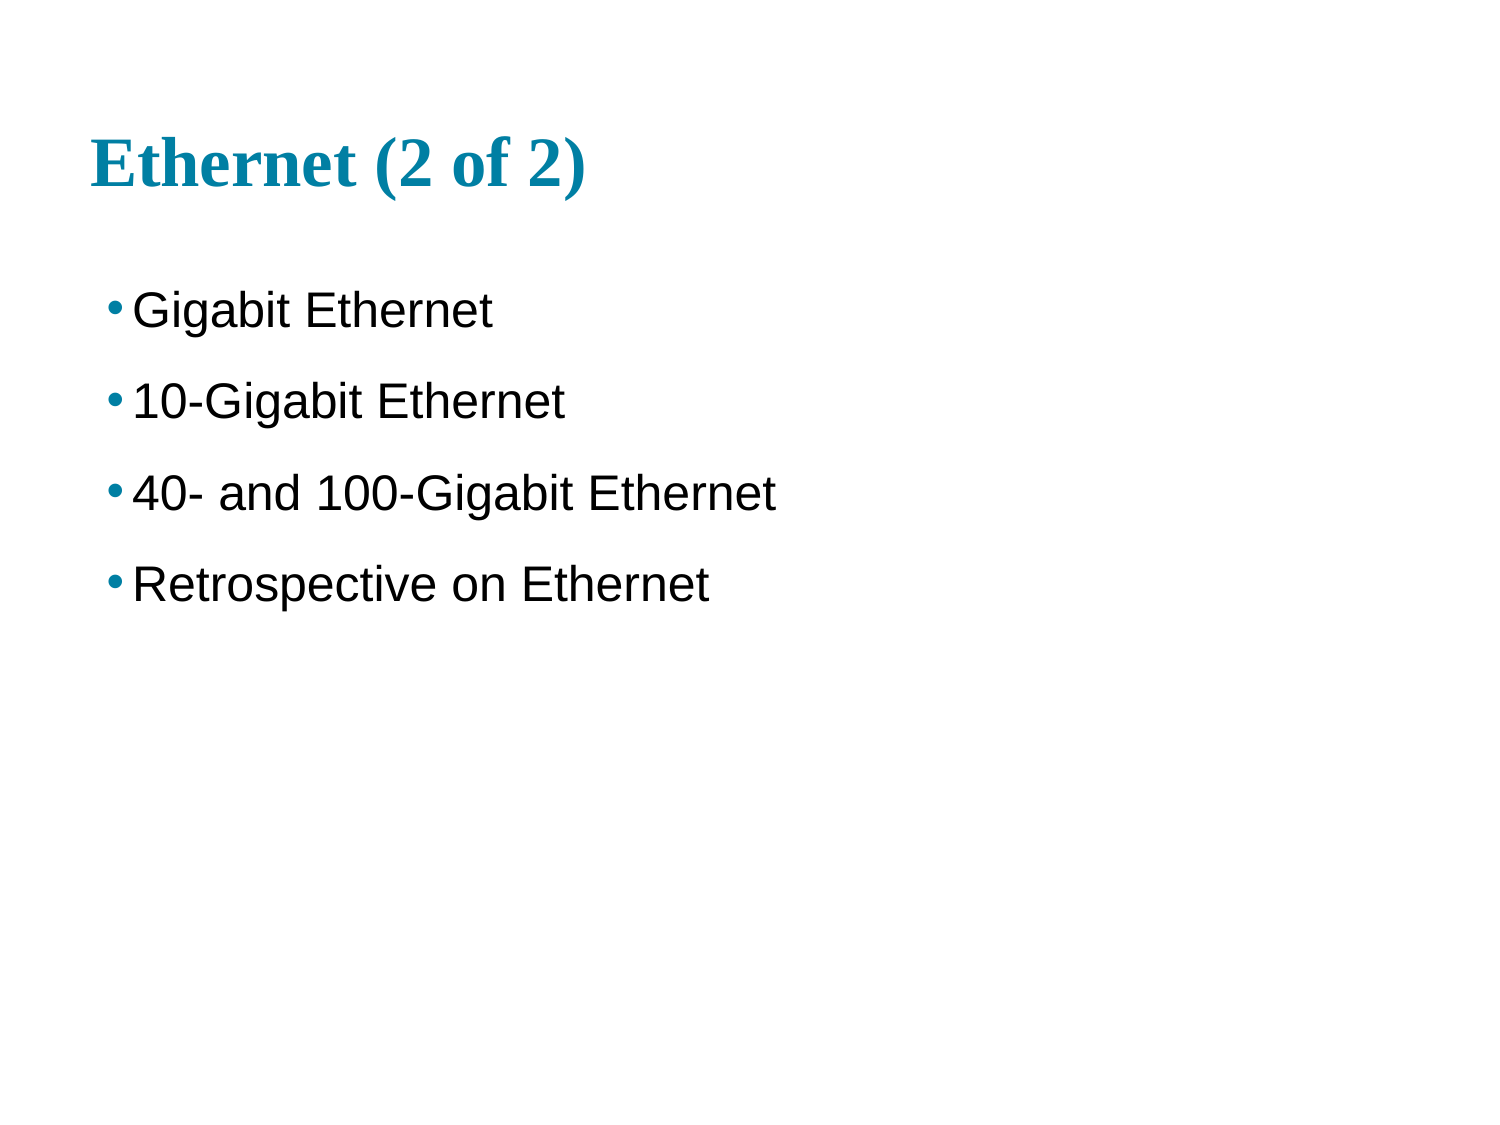

# Ethernet (2 of 2)
Gigabit Ethernet
10-Gigabit Ethernet
40- and 100-Gigabit Ethernet
Retrospective on Ethernet